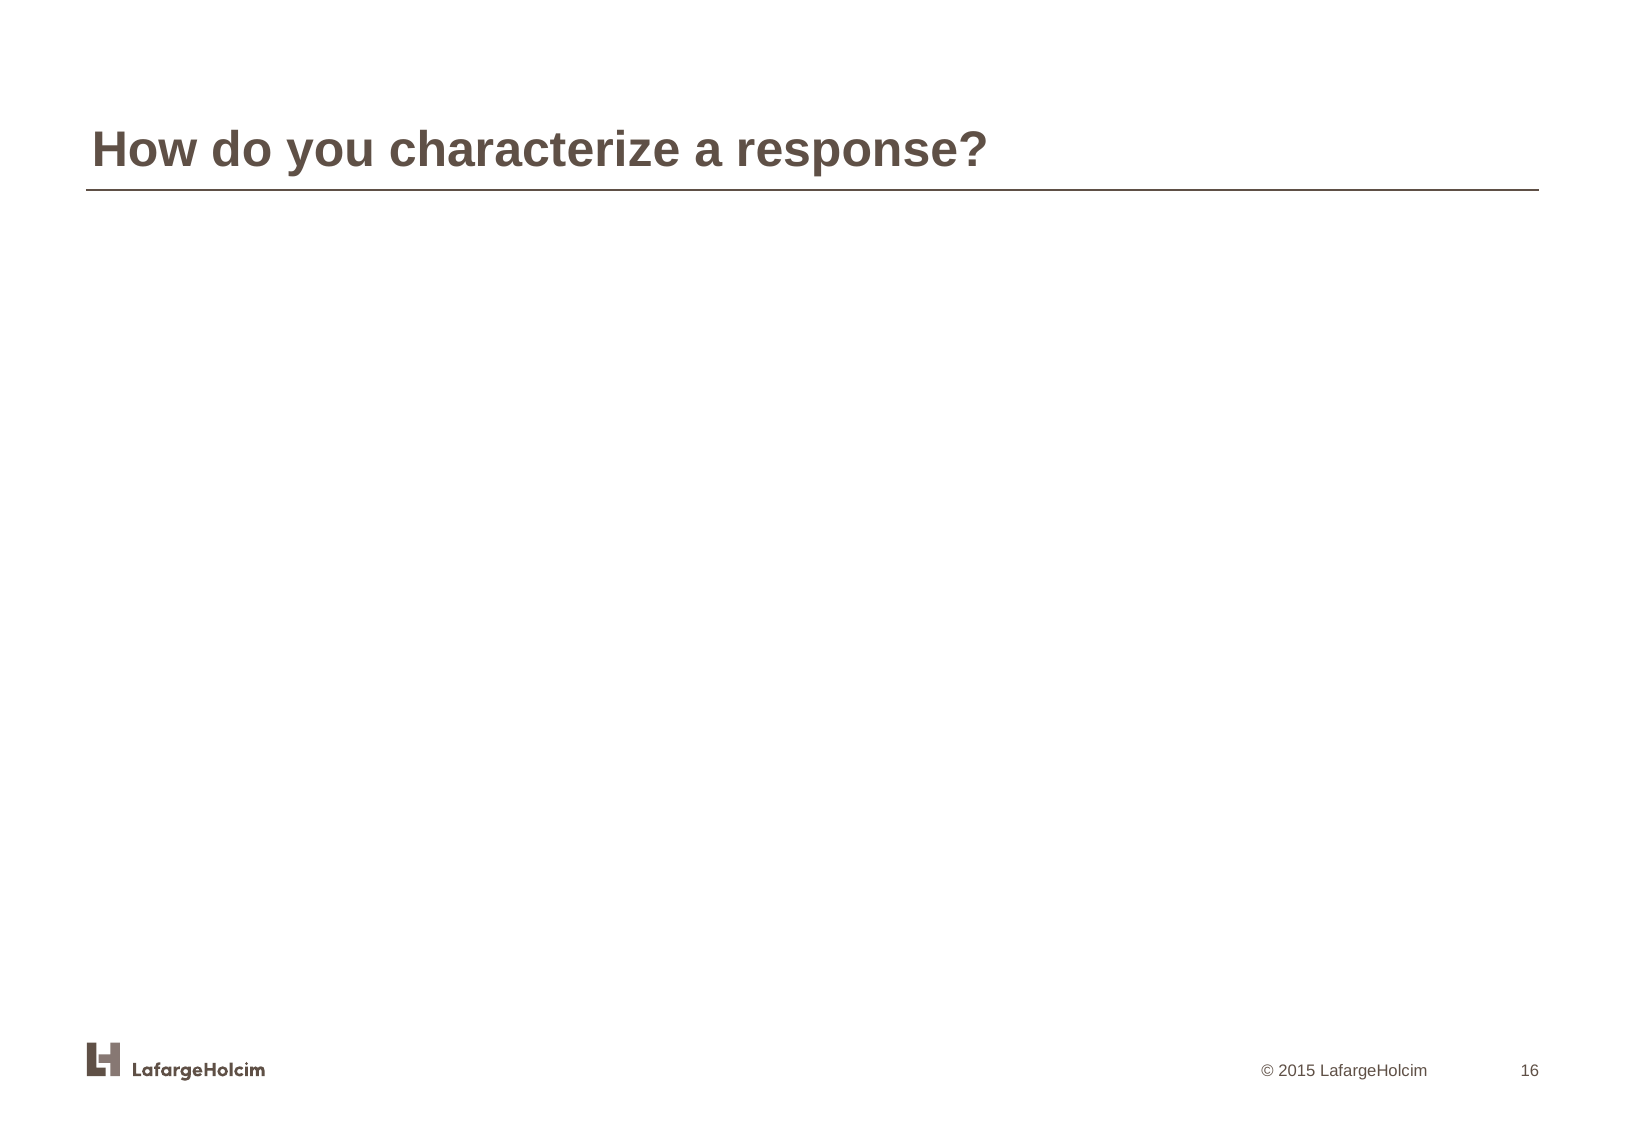

How do you characterize a response?
16